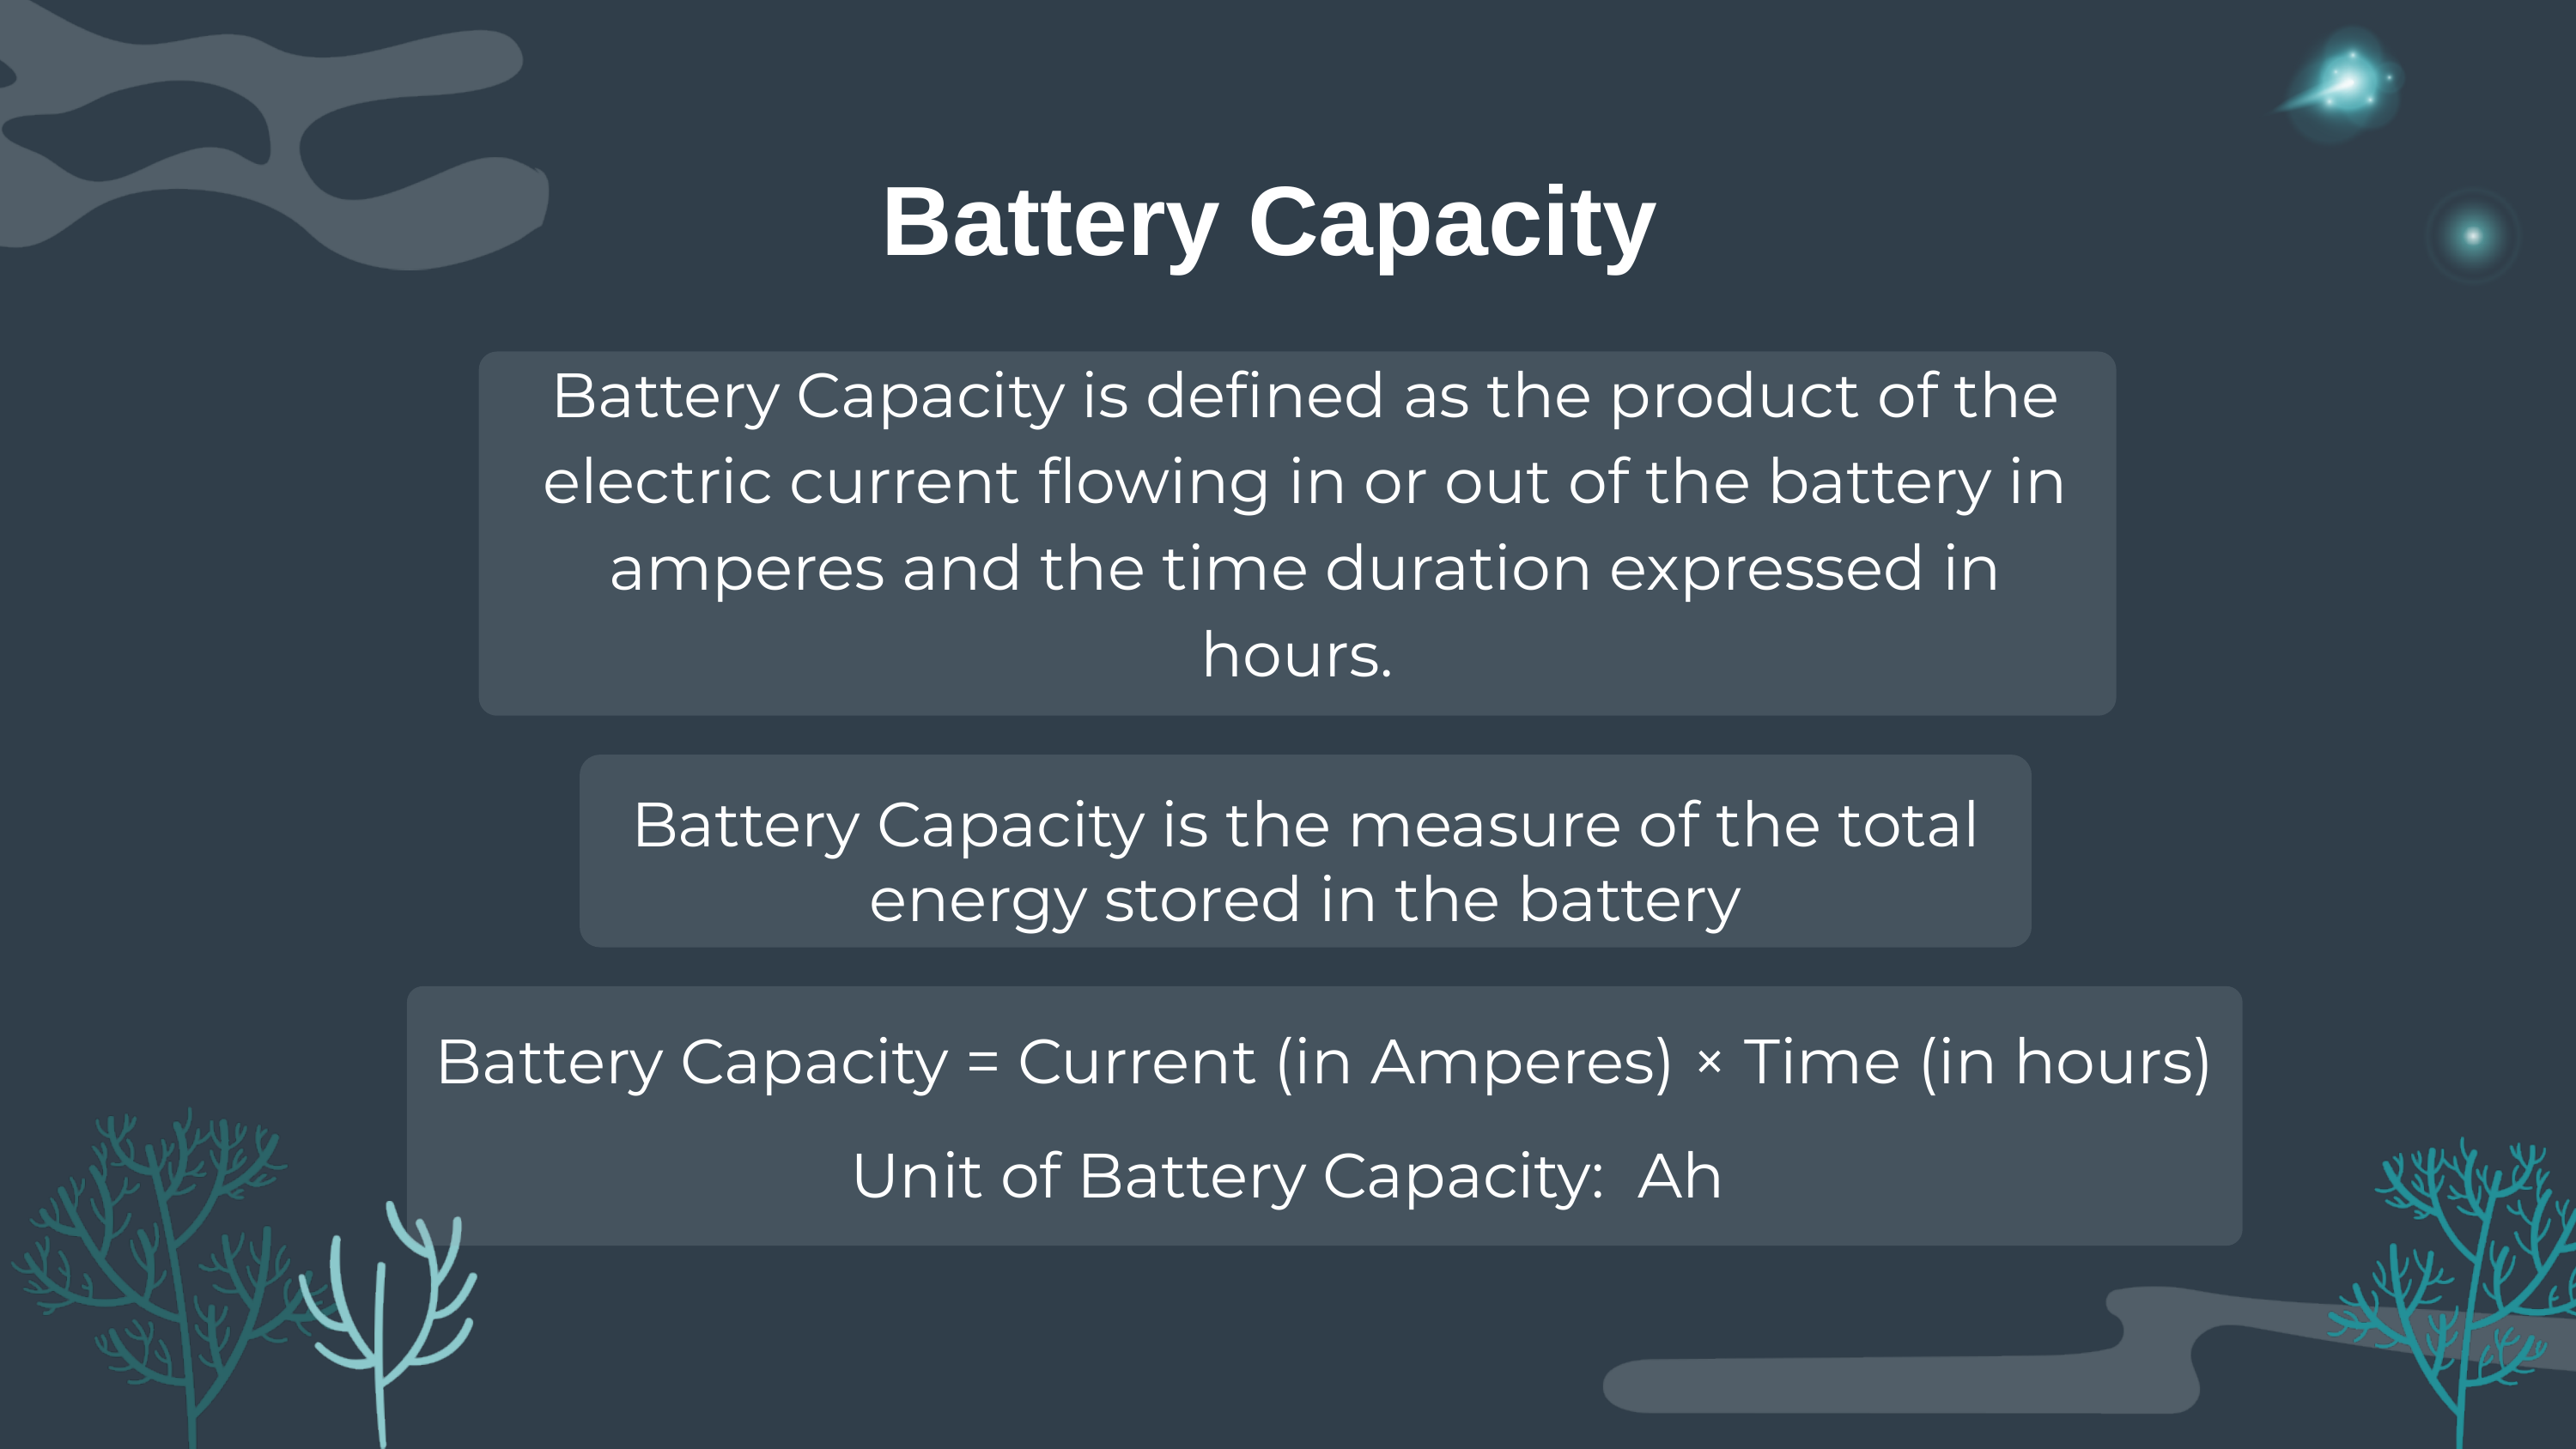

Battery Capacity

Battery Capacity is defined as the product of the electric current flowing in or out of the battery in amperes and the time duration expressed in hours.

Battery Capacity is the measure of the total energy stored in the battery

Battery Capacity = Current (in Amperes) × Time (in hours)

Unit of Battery Capacity:  Ah